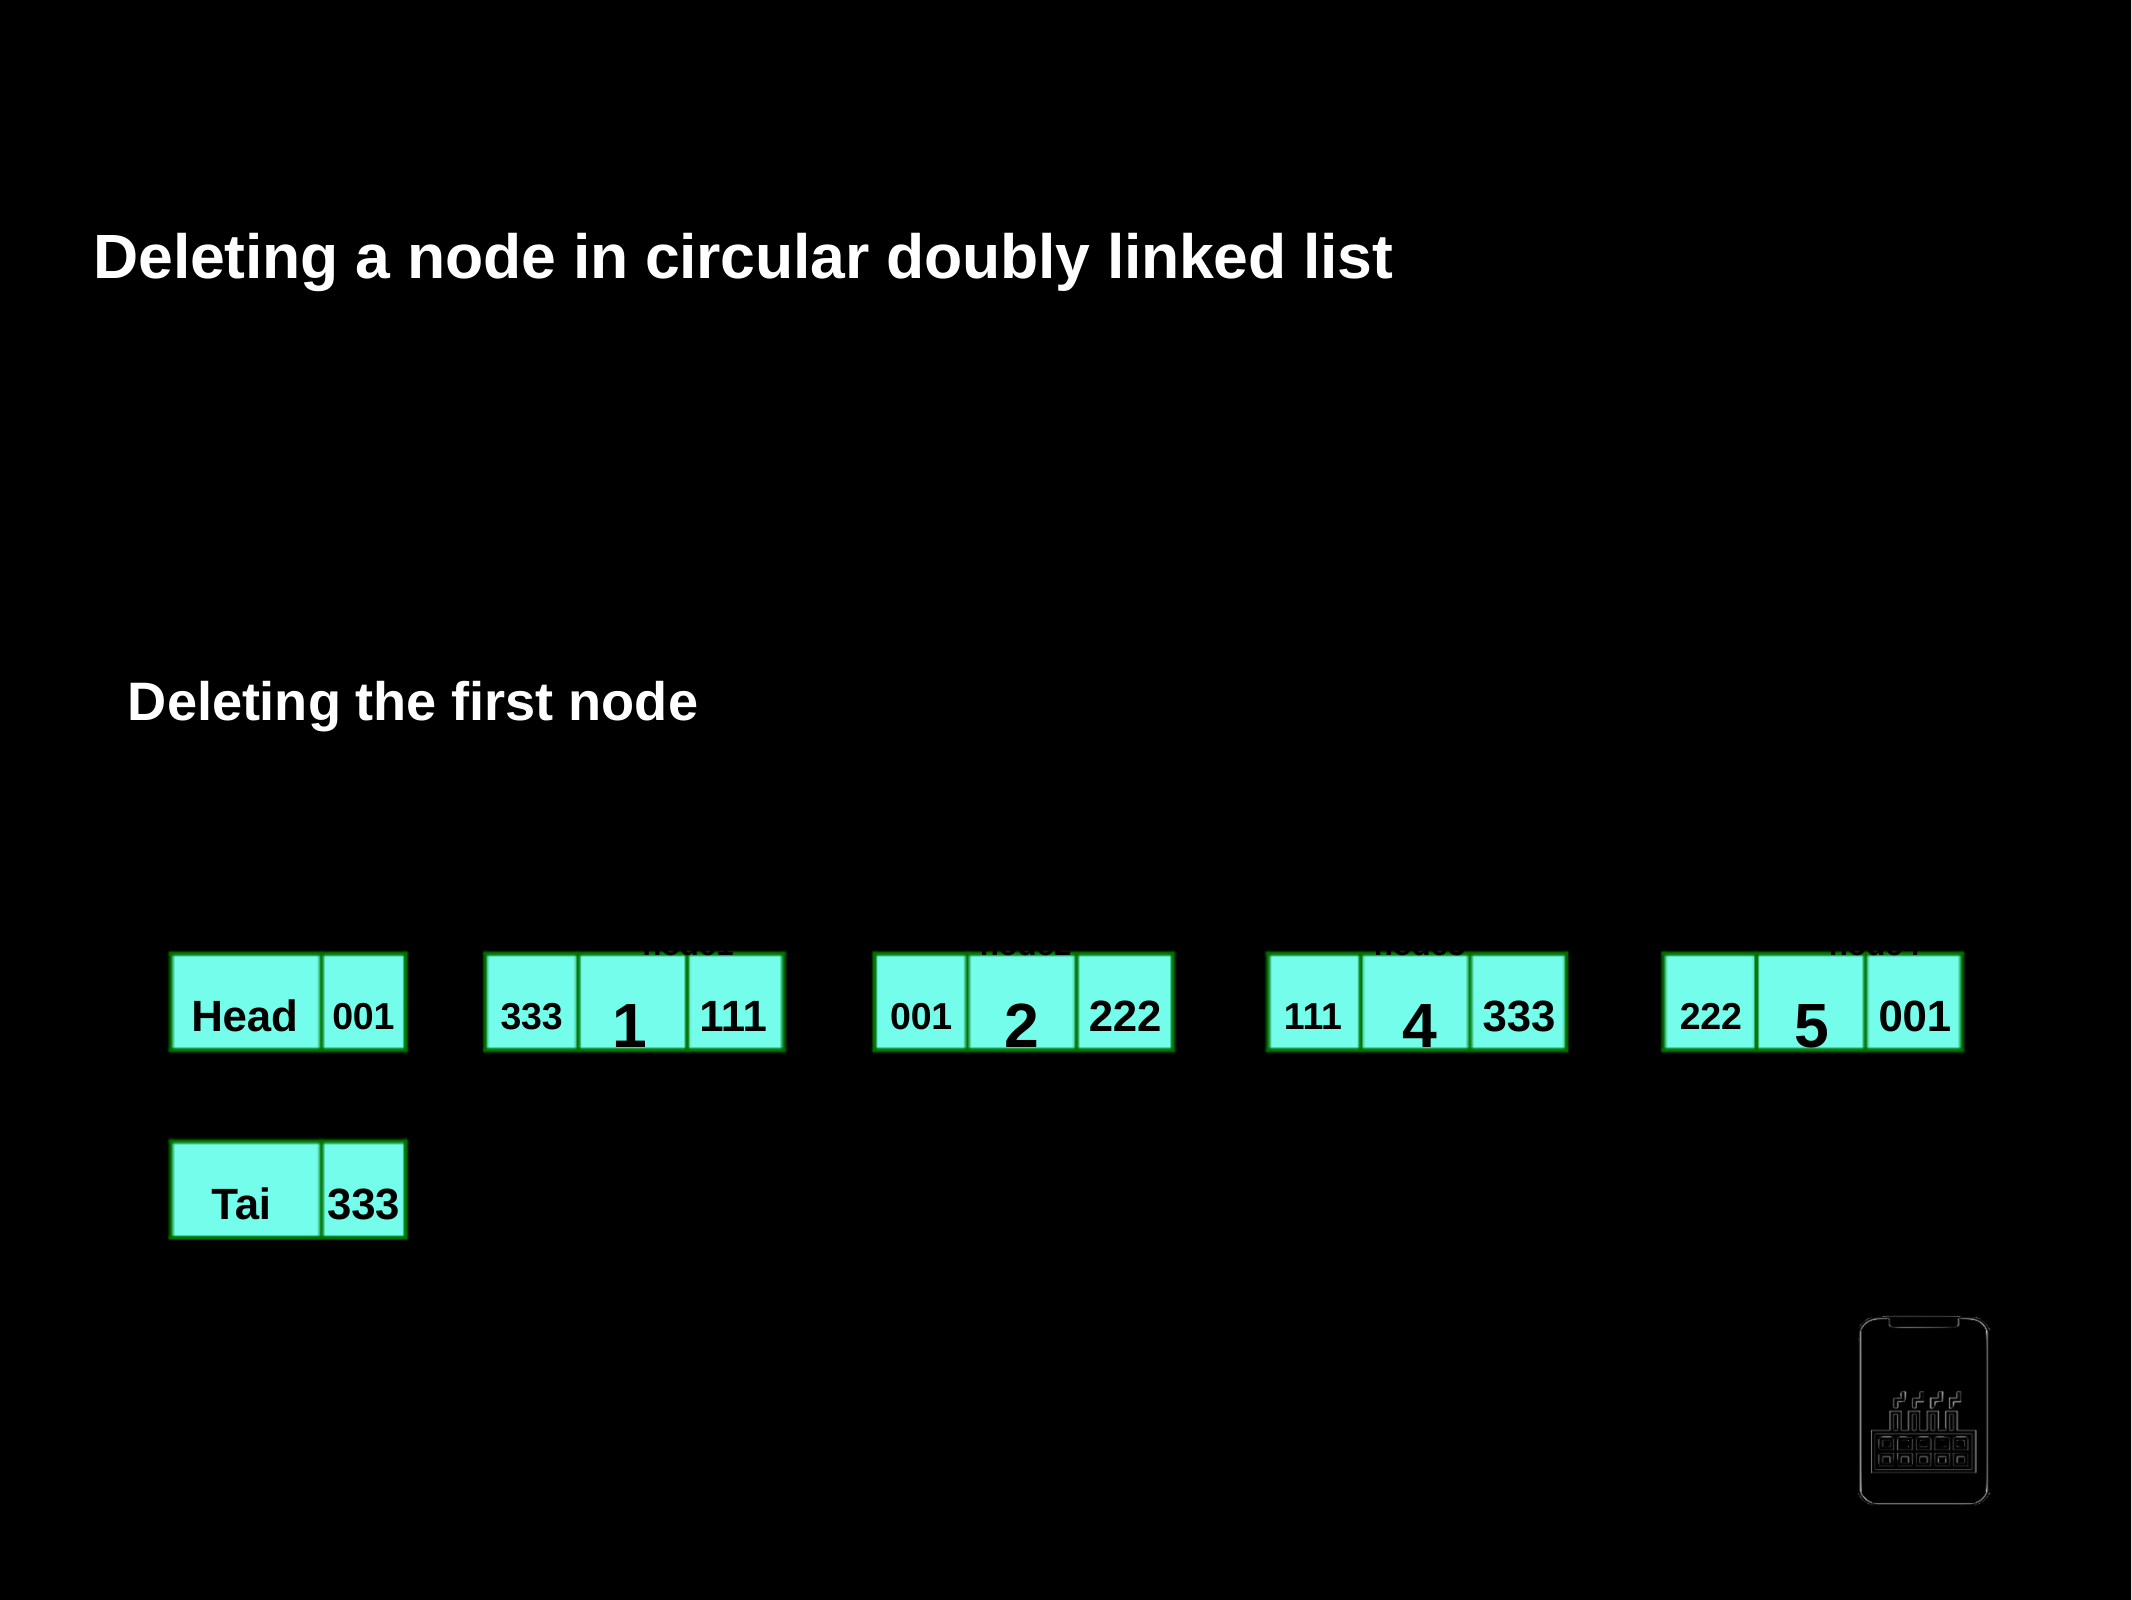

Deleting a node in circular doubly linked list
-Deleting the ﬁrst node -Deleting the last node -Deleting any node apart from the ﬁrst and the last
Deleting the ﬁrst node
Case 1- More than one node in the list

node1
node2
node3
node4
1
001
2
111
4
222
5
Head
111
222
333
001
001
333
001
111
222
333
Tail
333

AppMillers
www.appmillers.com